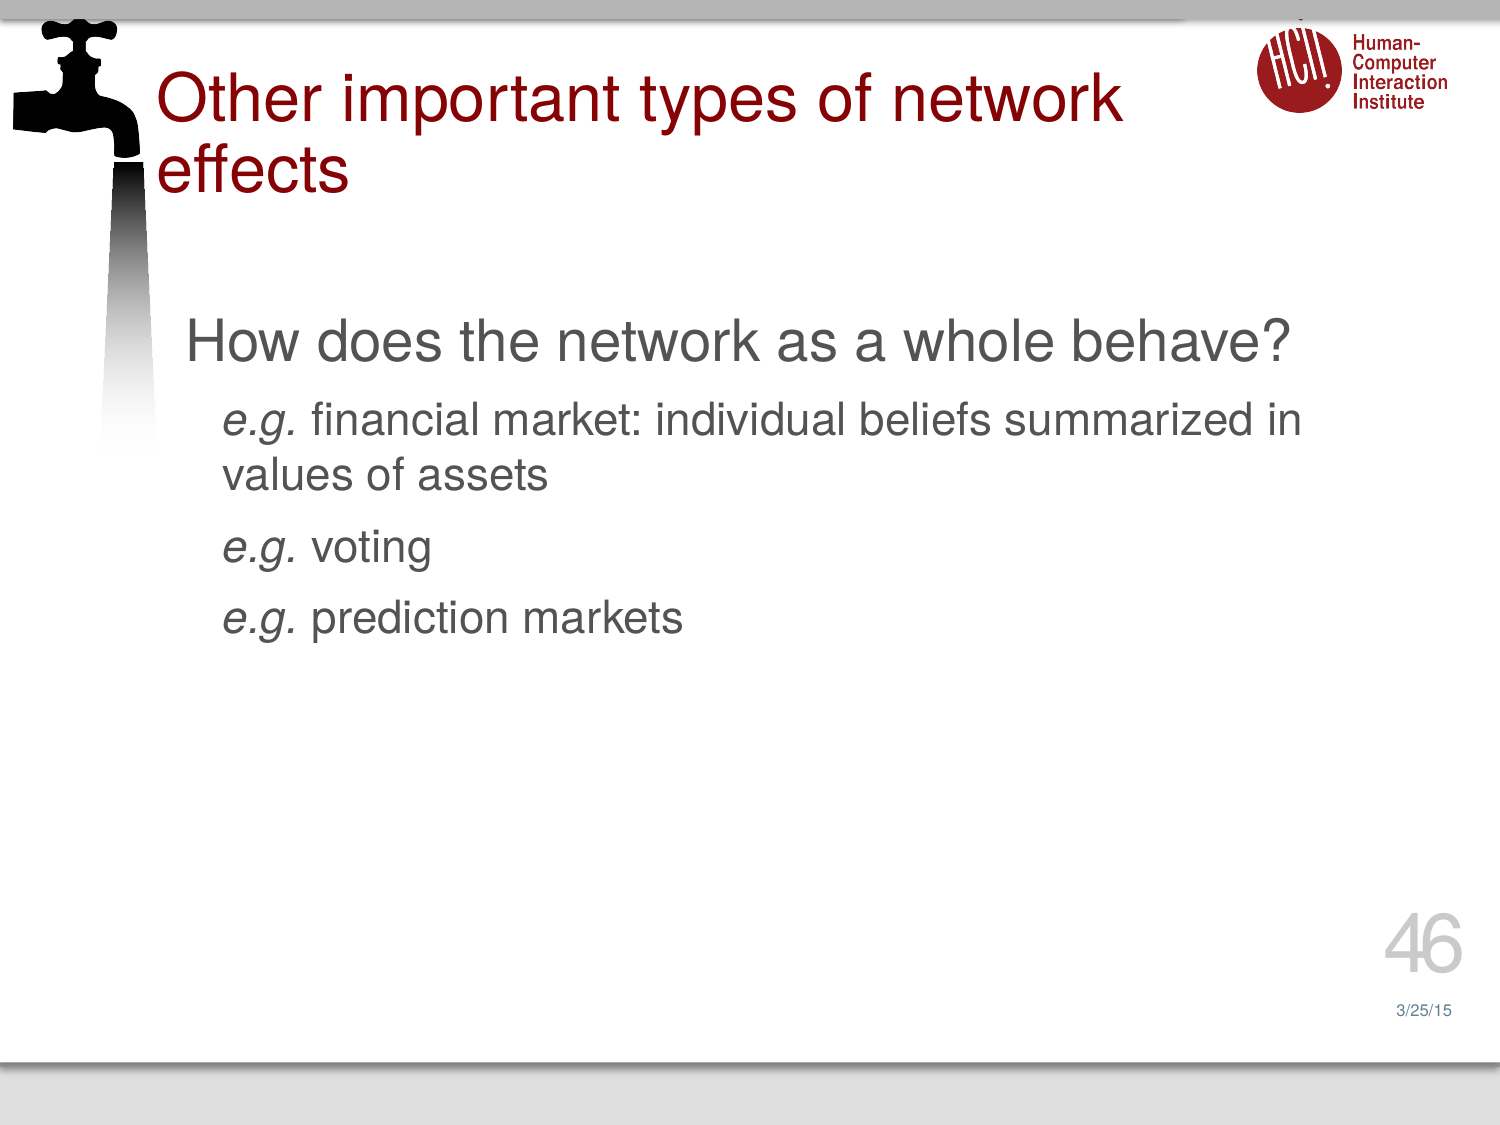

# Other important types of network effects
How does the network as a whole behave?
e.g. financial market: individual beliefs summarized in values of assets
e.g. voting
e.g. prediction markets
46
3/25/15